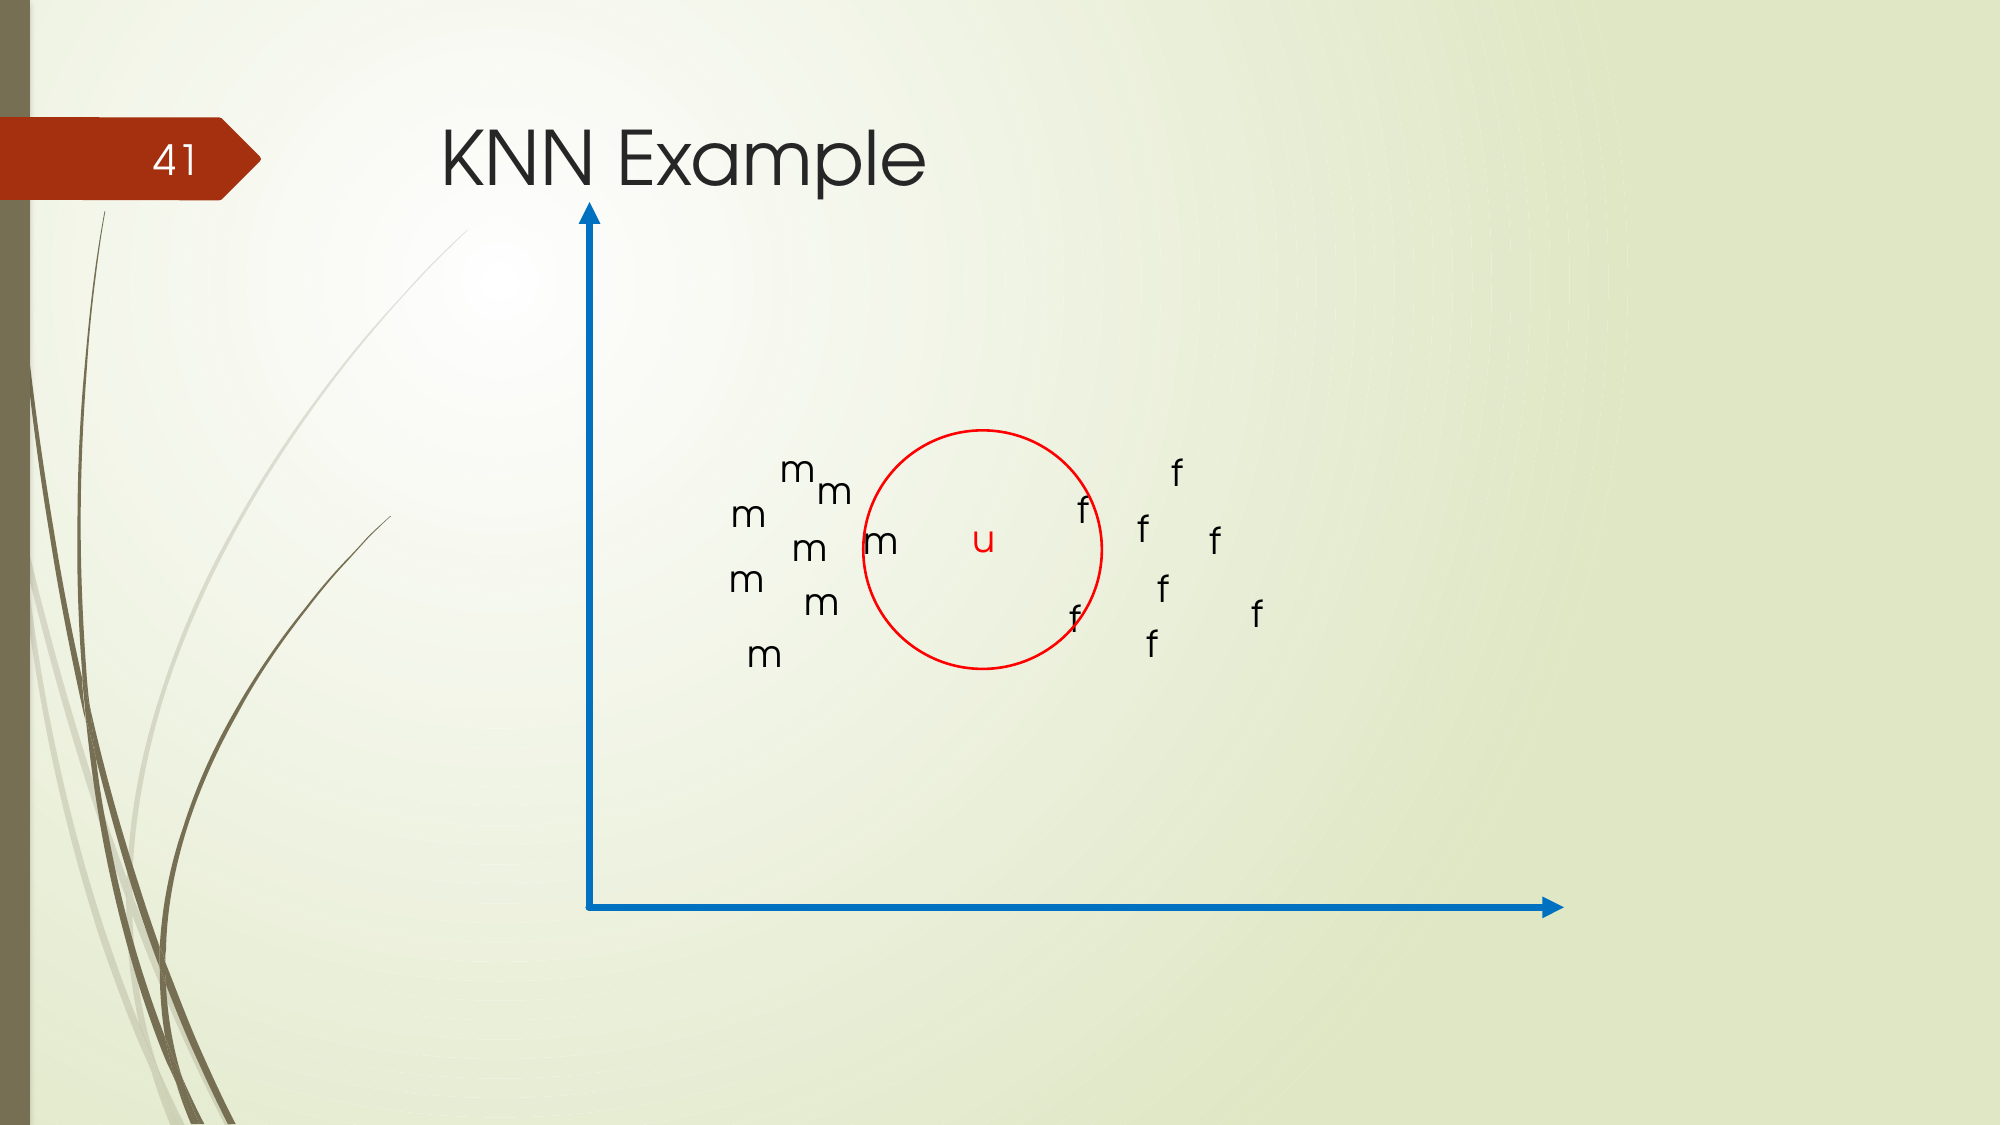

# KNN Example
41

m
f
m
f
m
f
u
m
f
m
m
f
m
f
f
f
m